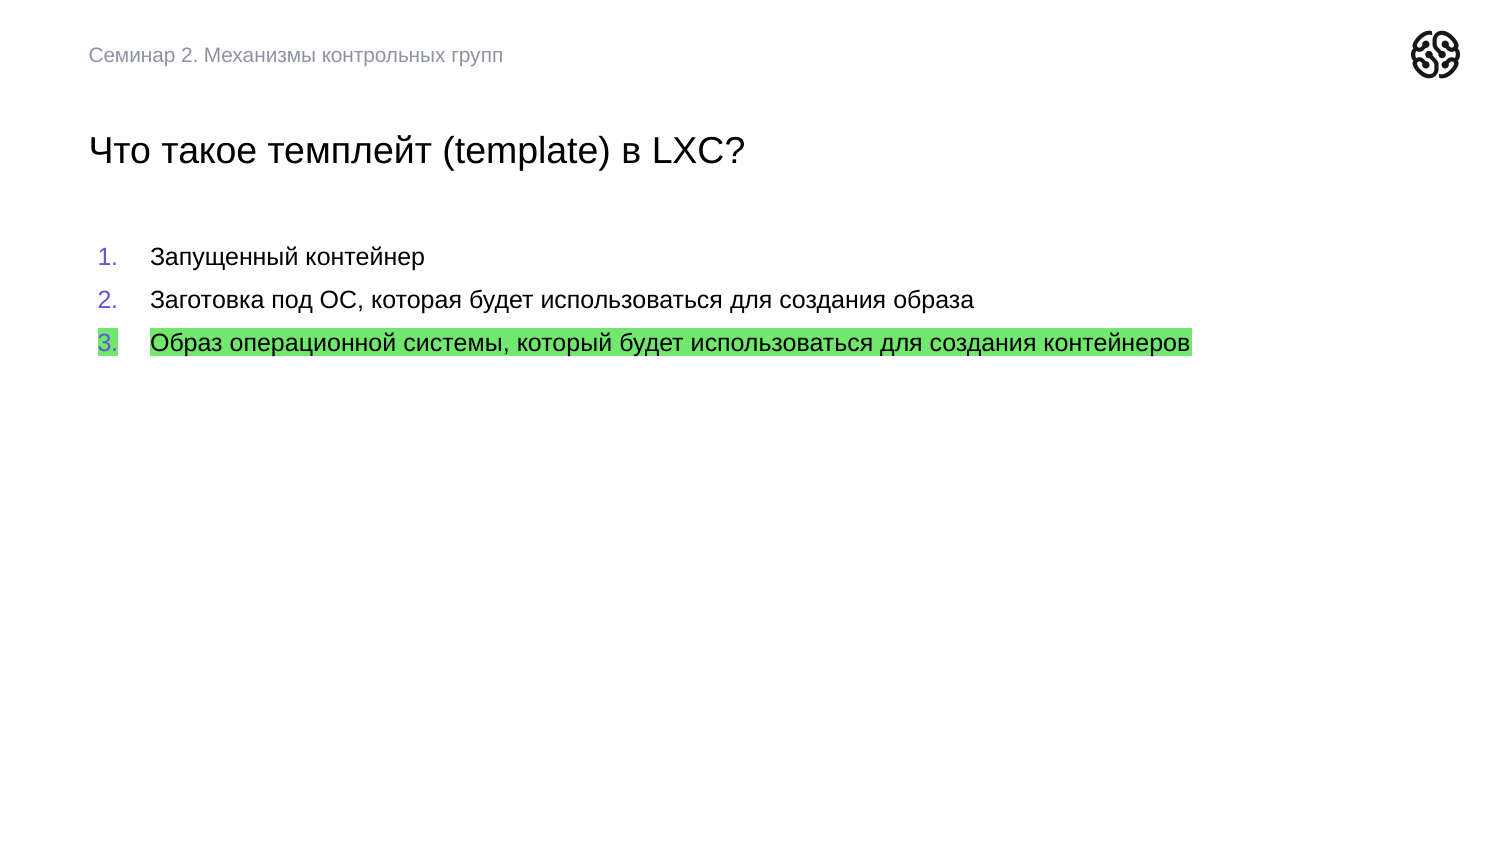

Семинар 2. Механизмы контрольных групп
Что такое темплейт (template) в LXC?
Запущенный контейнер
Заготовка под ОС, которая будет использоваться для создания образа
Образ операционной системы, который будет использоваться для создания контейнеров